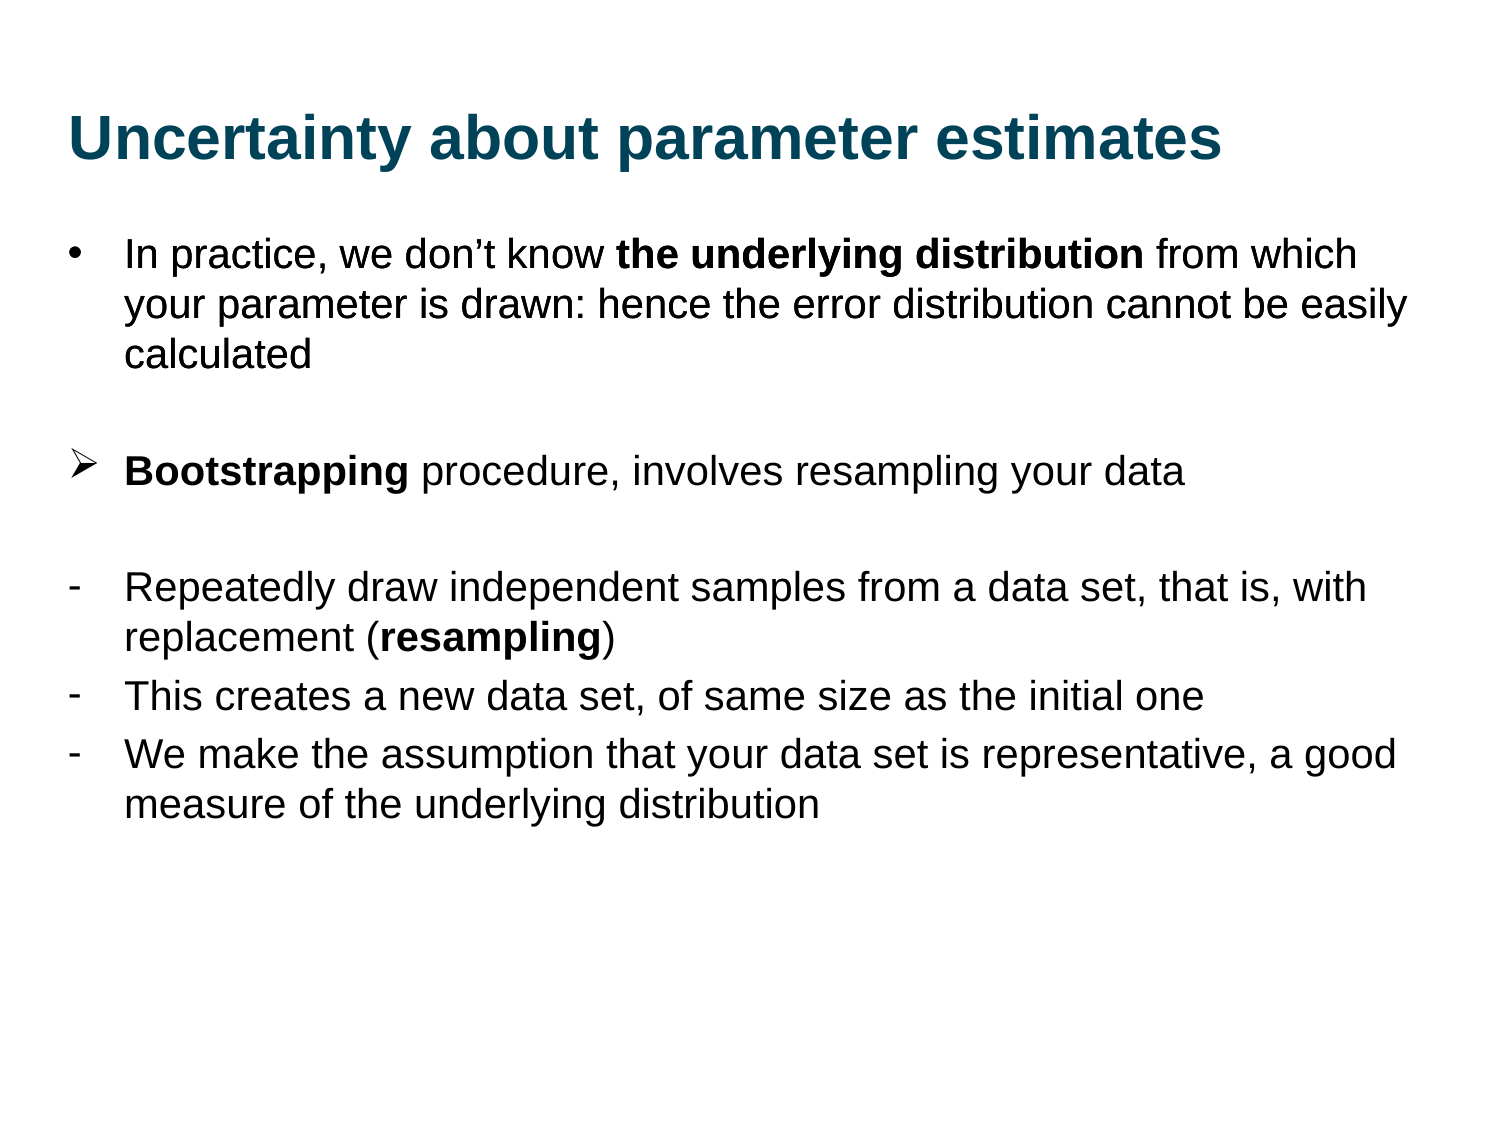

Uncertainty about parameter estimates

In practice, we don’t know the underlying distribution from which your parameter is drawn: hence the error distribution cannot be easily calculated

In practice, we don’t know the underlying distribution from which your parameter is drawn: hence the error distribution cannot be easily calculated

Bootstrapping procedure, involves resampling your data

Repeatedly draw independent samples from a data set, that is, with replacement (resampling)
This creates a new data set, of same size as the initial one
We make the assumption that your data set is representative, a good measure of the underlying distribution